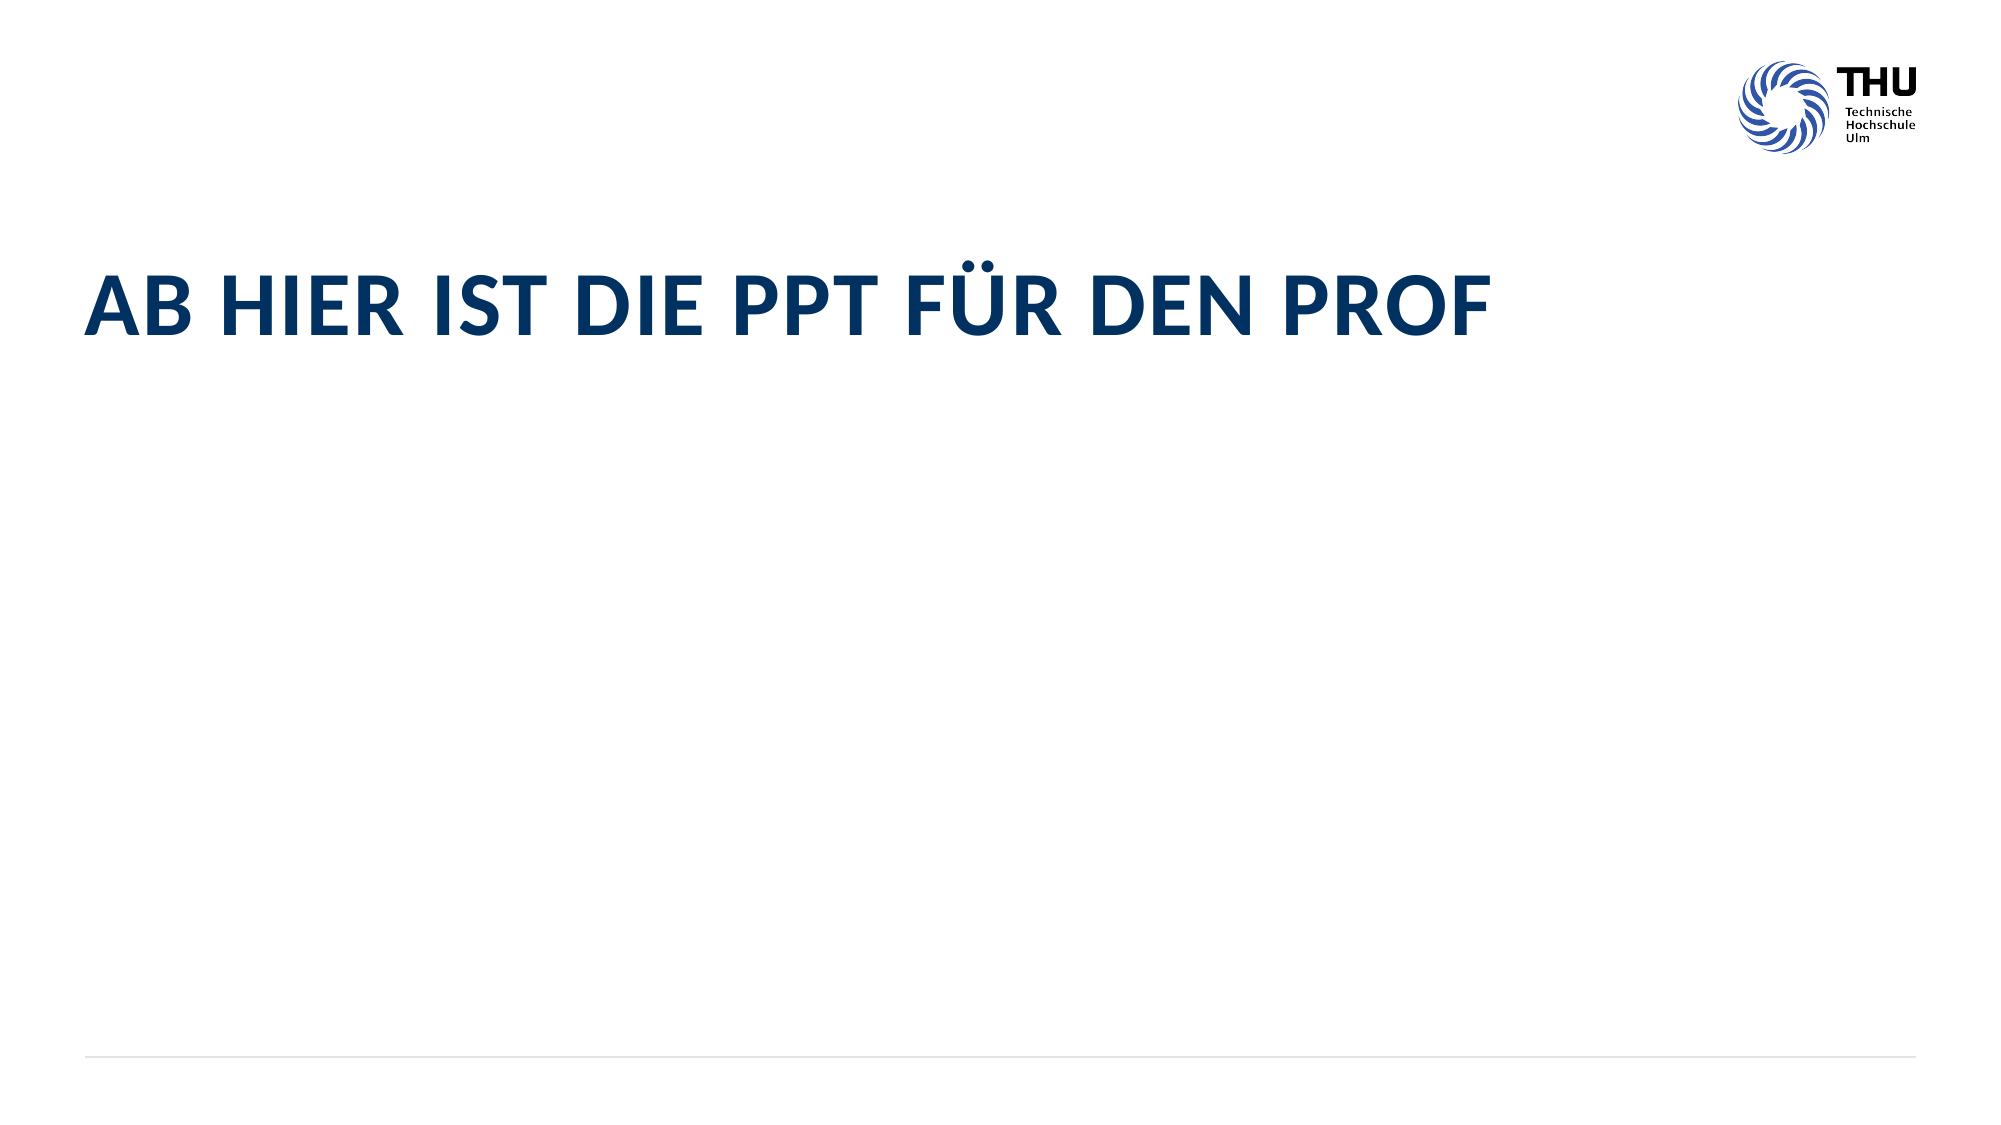

# AB HIER IST DIE PPT FÜR DEN PROF